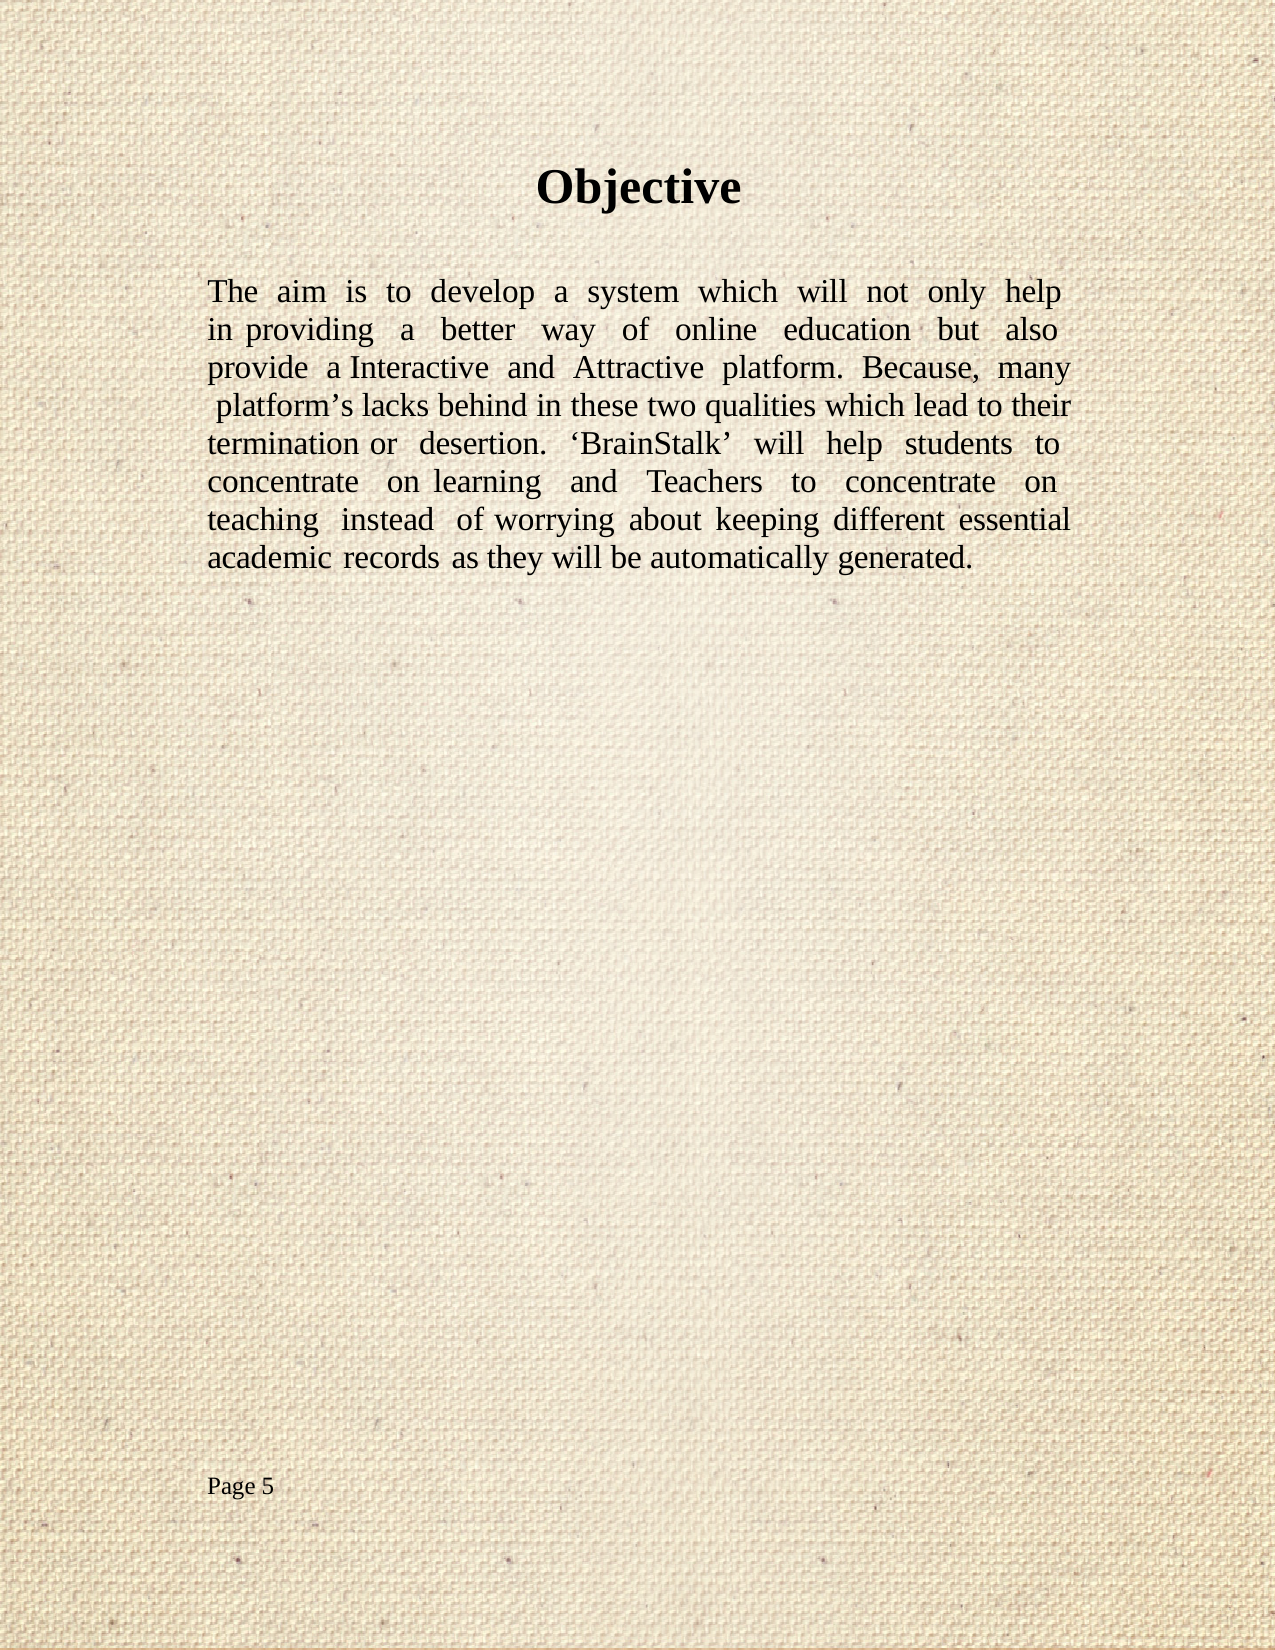

Objective

The  aim  is  to  develop  a  system  which  will  not  only  help  in providing  a  better  way  of  online  education  but  also  provide  a Interactive  and  Attractive  platform.  Because,  many  platform’s lacks behind in these two qualities which lead to their termination or  desertion.  ‘BrainStalk’  will  help  students  to  concentrate  on learning  and  Teachers  to  concentrate  on  teaching  instead  of worrying about keeping different essential academic records as they will be automatically generated.
Page 5